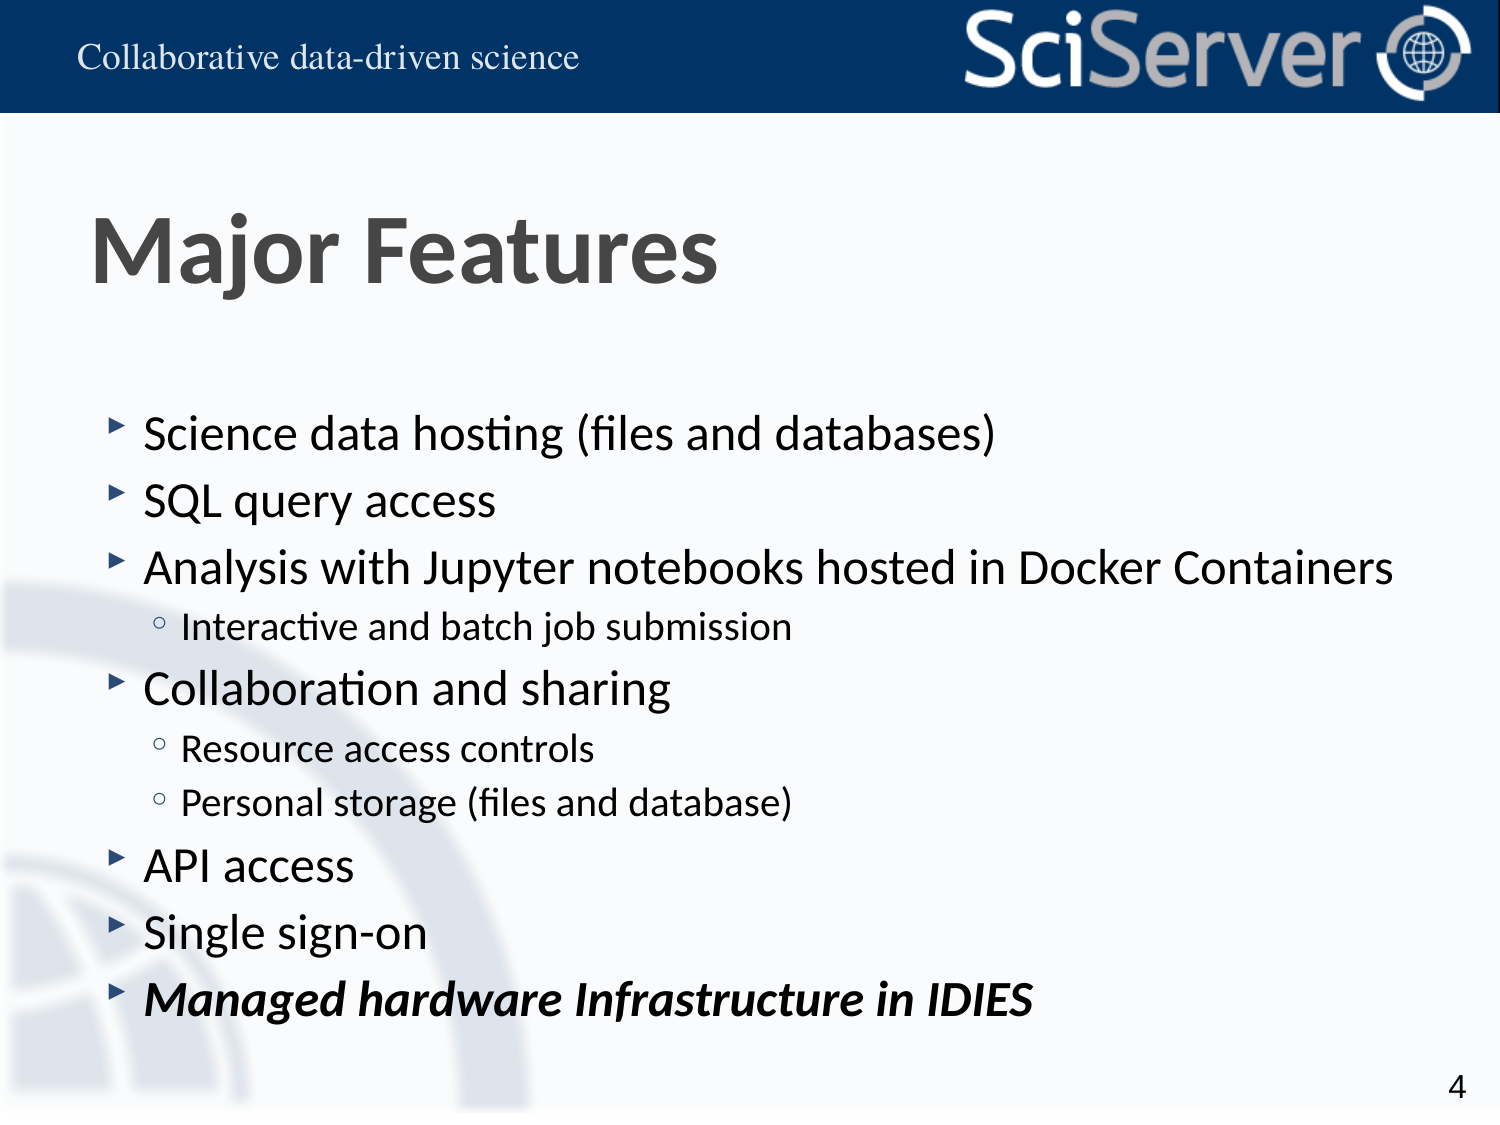

# Major Features

Science data hosting (files and databases)
SQL query access
Analysis with Jupyter notebooks hosted in Docker Containers
Interactive and batch job submission
Collaboration and sharing
Resource access controls
Personal storage (files and database)
API access
Single sign-on
Managed hardware Infrastructure in IDIES

4